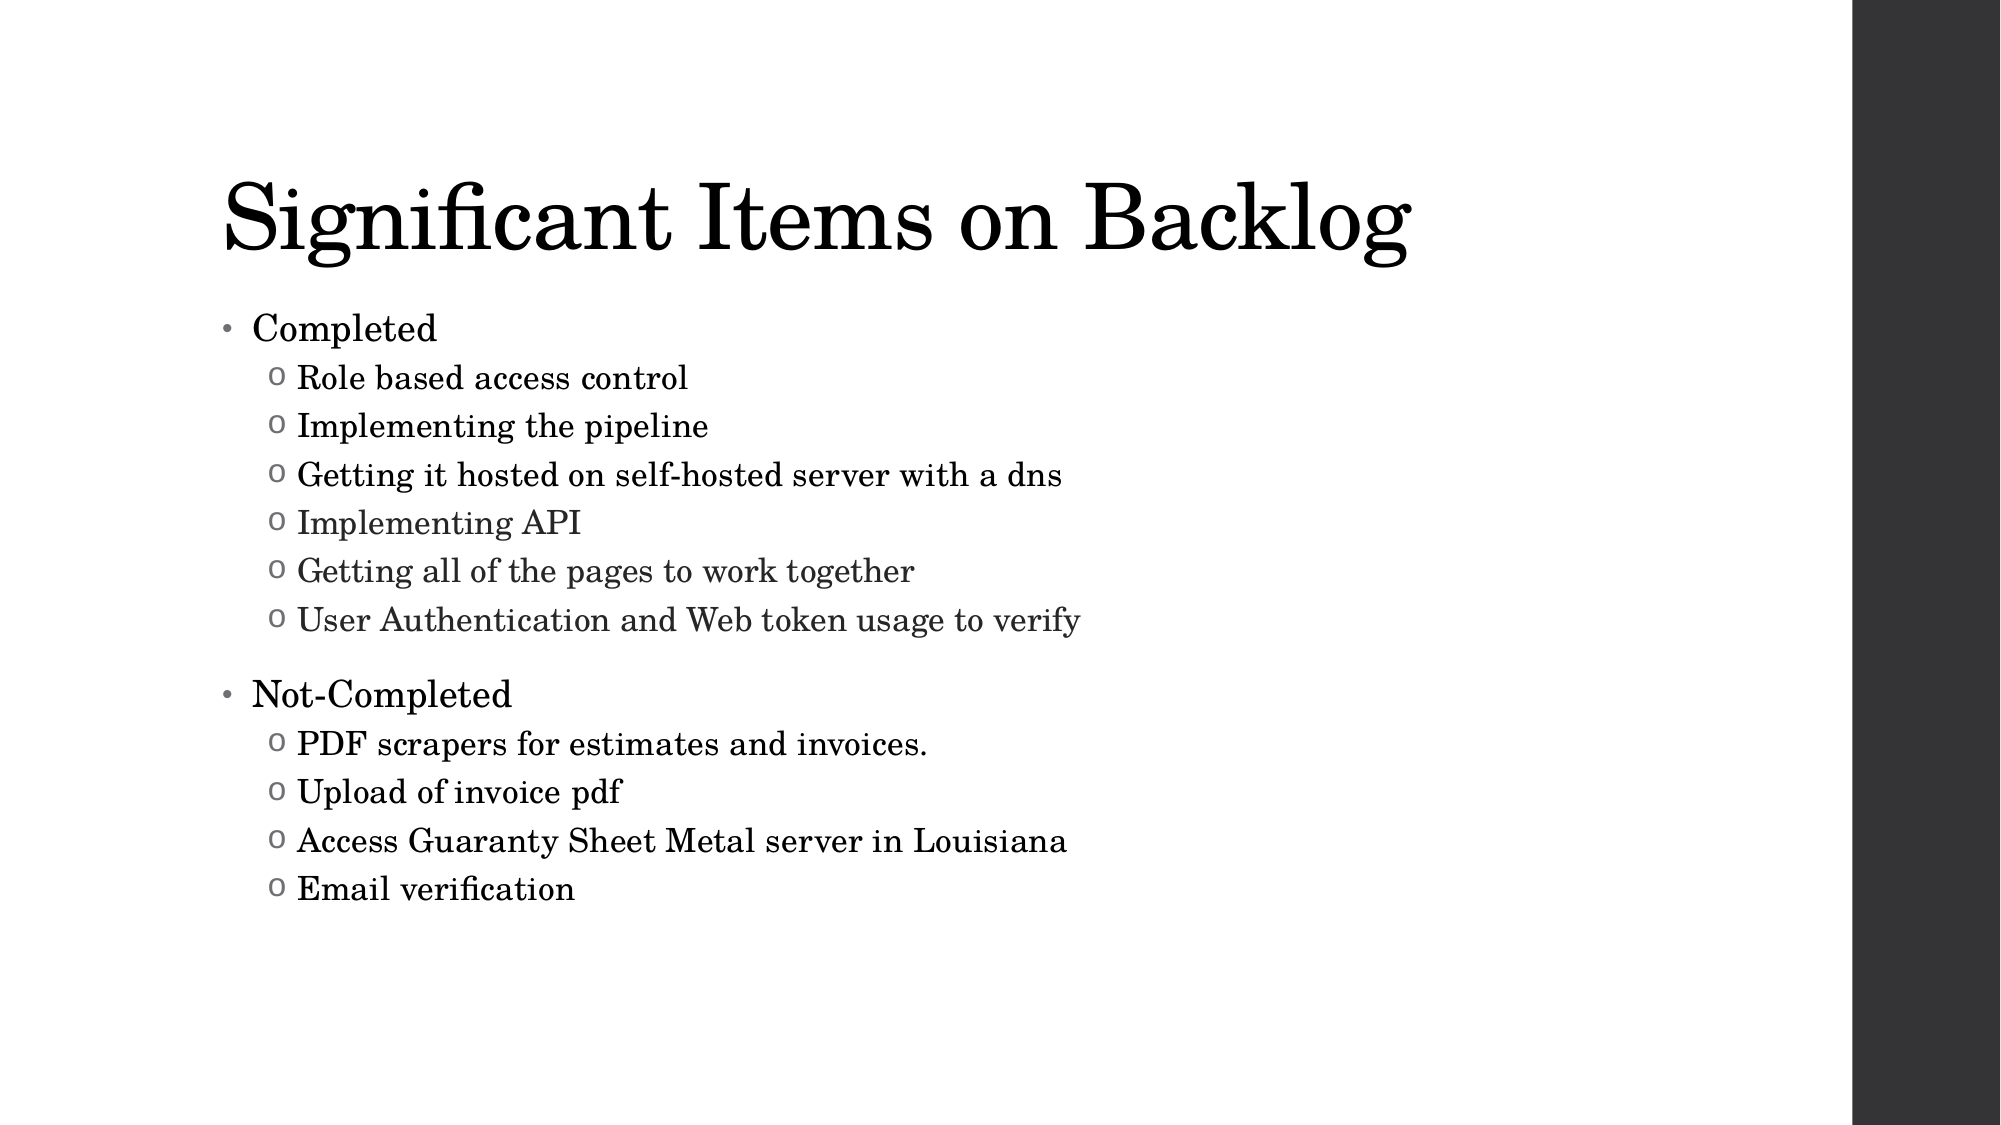

# Significant Items on Backlog
Completed
Role based access control
Implementing the pipeline
Getting it hosted on self-hosted server with a dns
Implementing API
Getting all of the pages to work together
User Authentication and Web token usage to verify
Not-Completed
PDF scrapers for estimates and invoices.
Upload of invoice pdf
Access Guaranty Sheet Metal server in Louisiana
Email verification